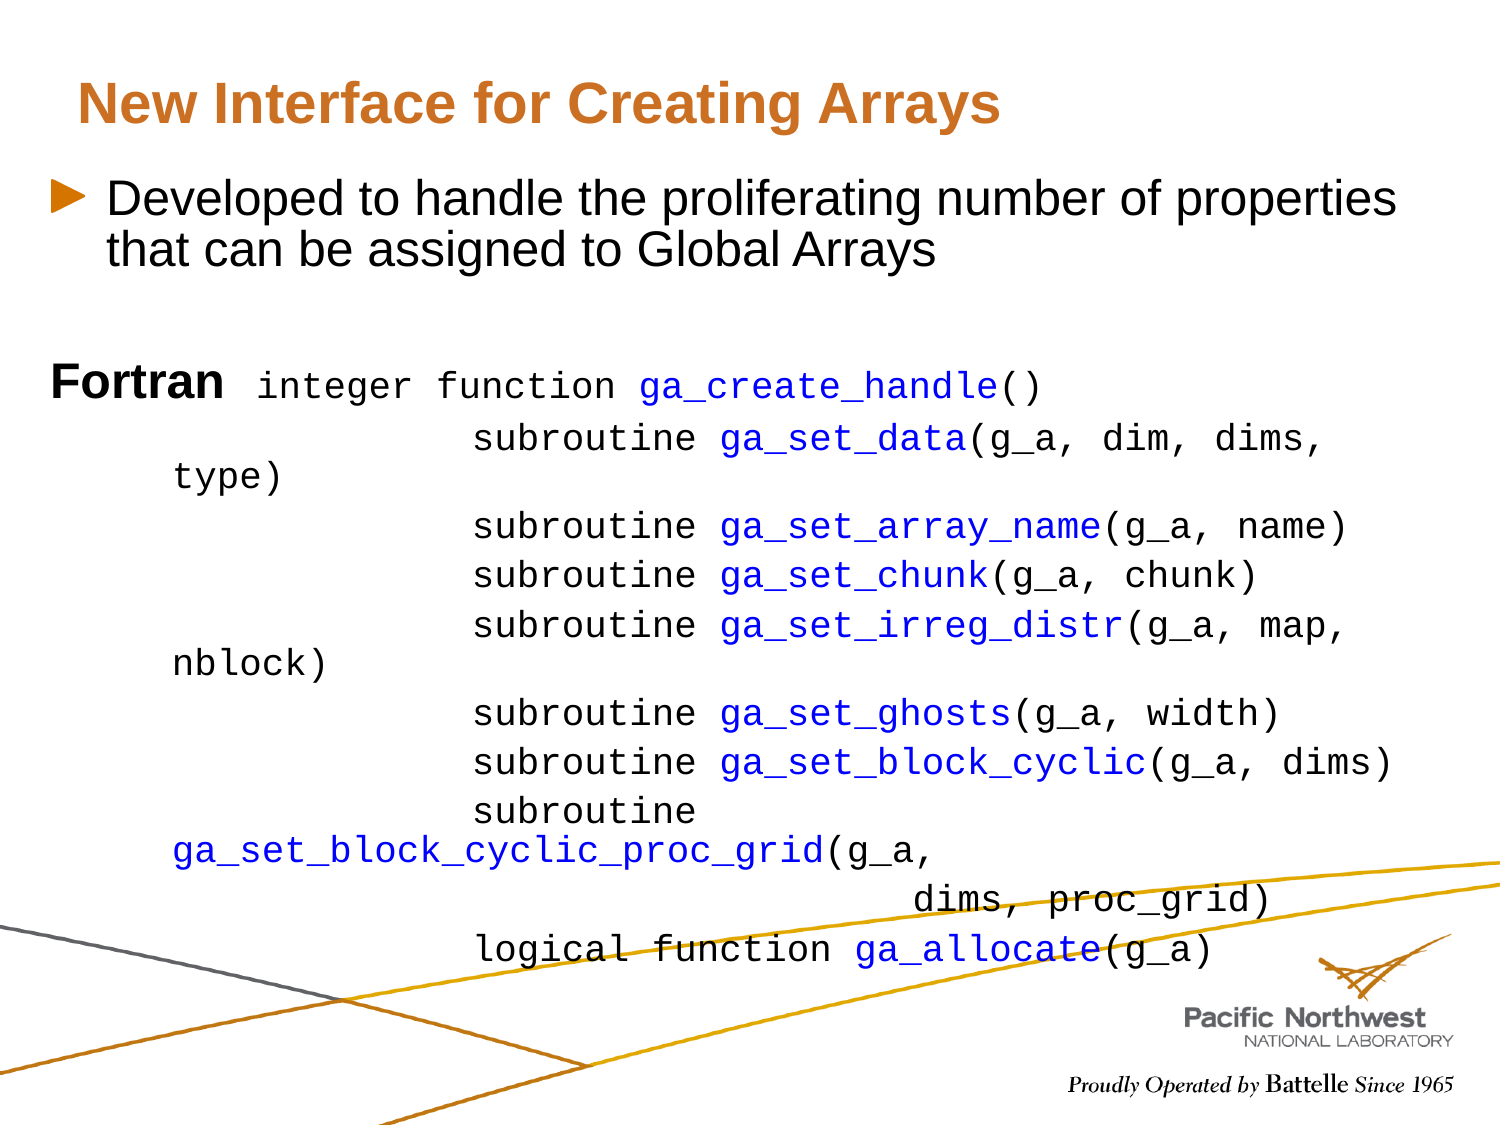

# New Interface for Creating Arrays
Developed to handle the proliferating number of properties that can be assigned to Global Arrays

Fortran	integer function ga_create_handle()
			subroutine ga_set_data(g_a, dim, dims, type)
			subroutine ga_set_array_name(g_a, name)
			subroutine ga_set_chunk(g_a, chunk)
			subroutine ga_set_irreg_distr(g_a, map, nblock)
			subroutine ga_set_ghosts(g_a, width)
			subroutine ga_set_block_cyclic(g_a, dims)
			subroutine ga_set_block_cyclic_proc_grid(g_a,
                                   dims, proc_grid)
			logical function ga_allocate(g_a)